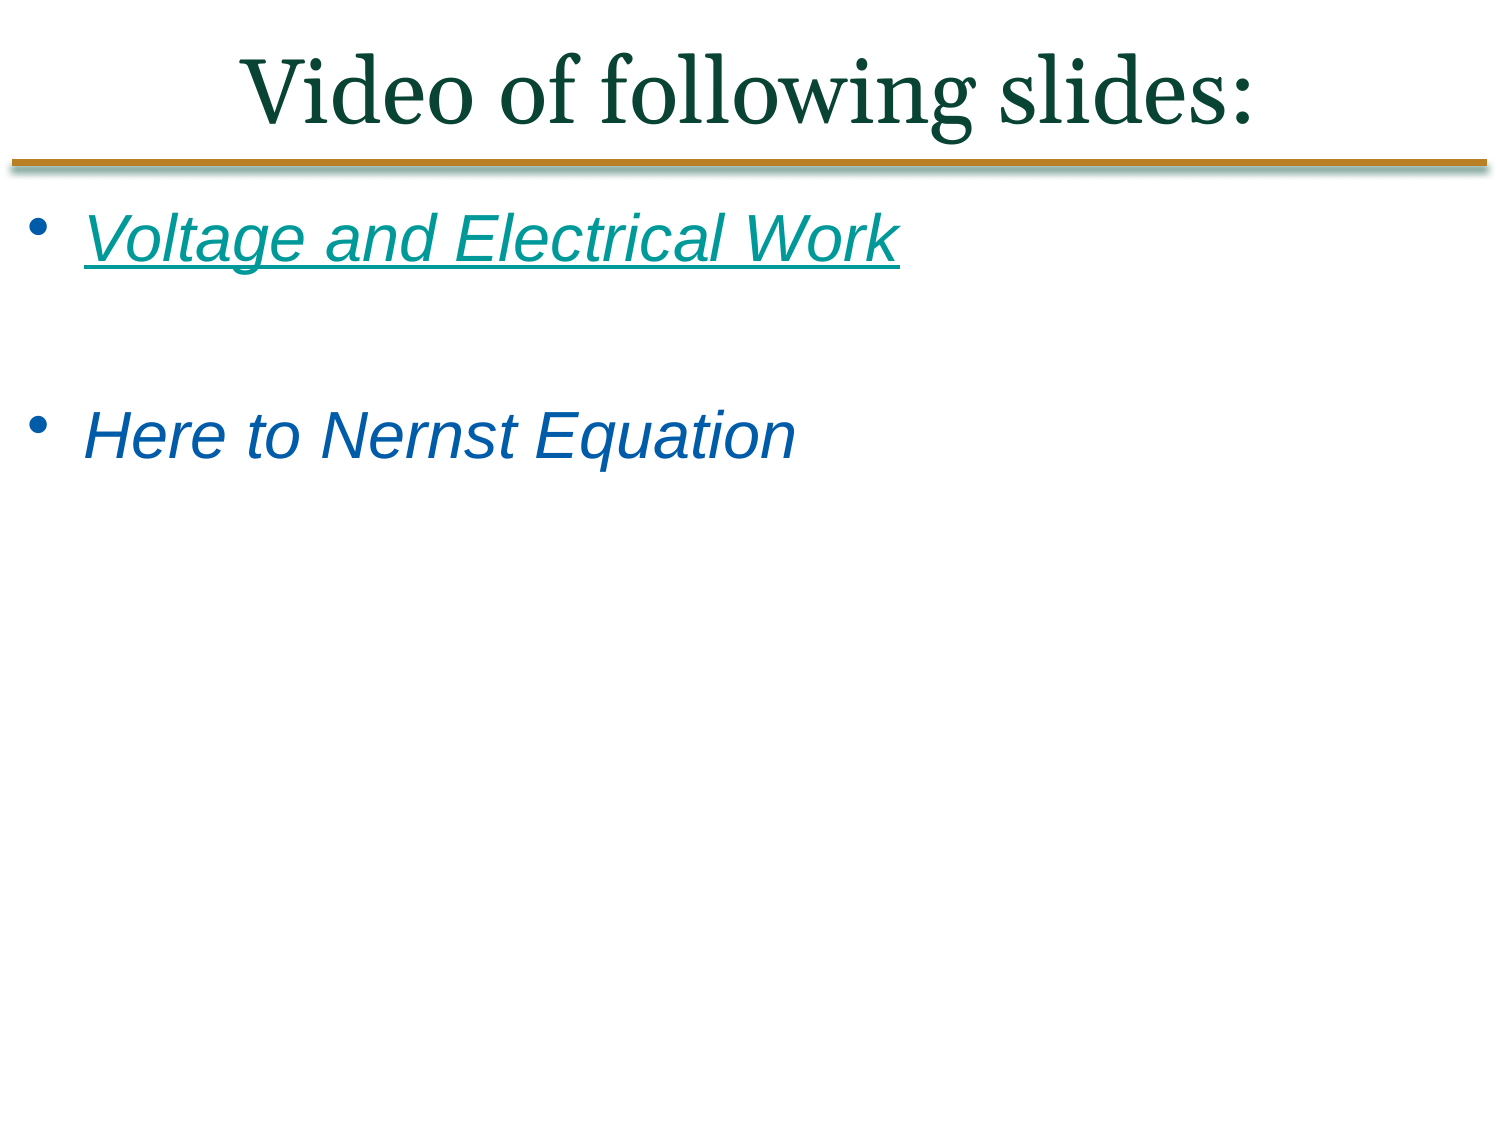

Video of following slides:
Voltage and Electrical Work

Here to Nernst Equation